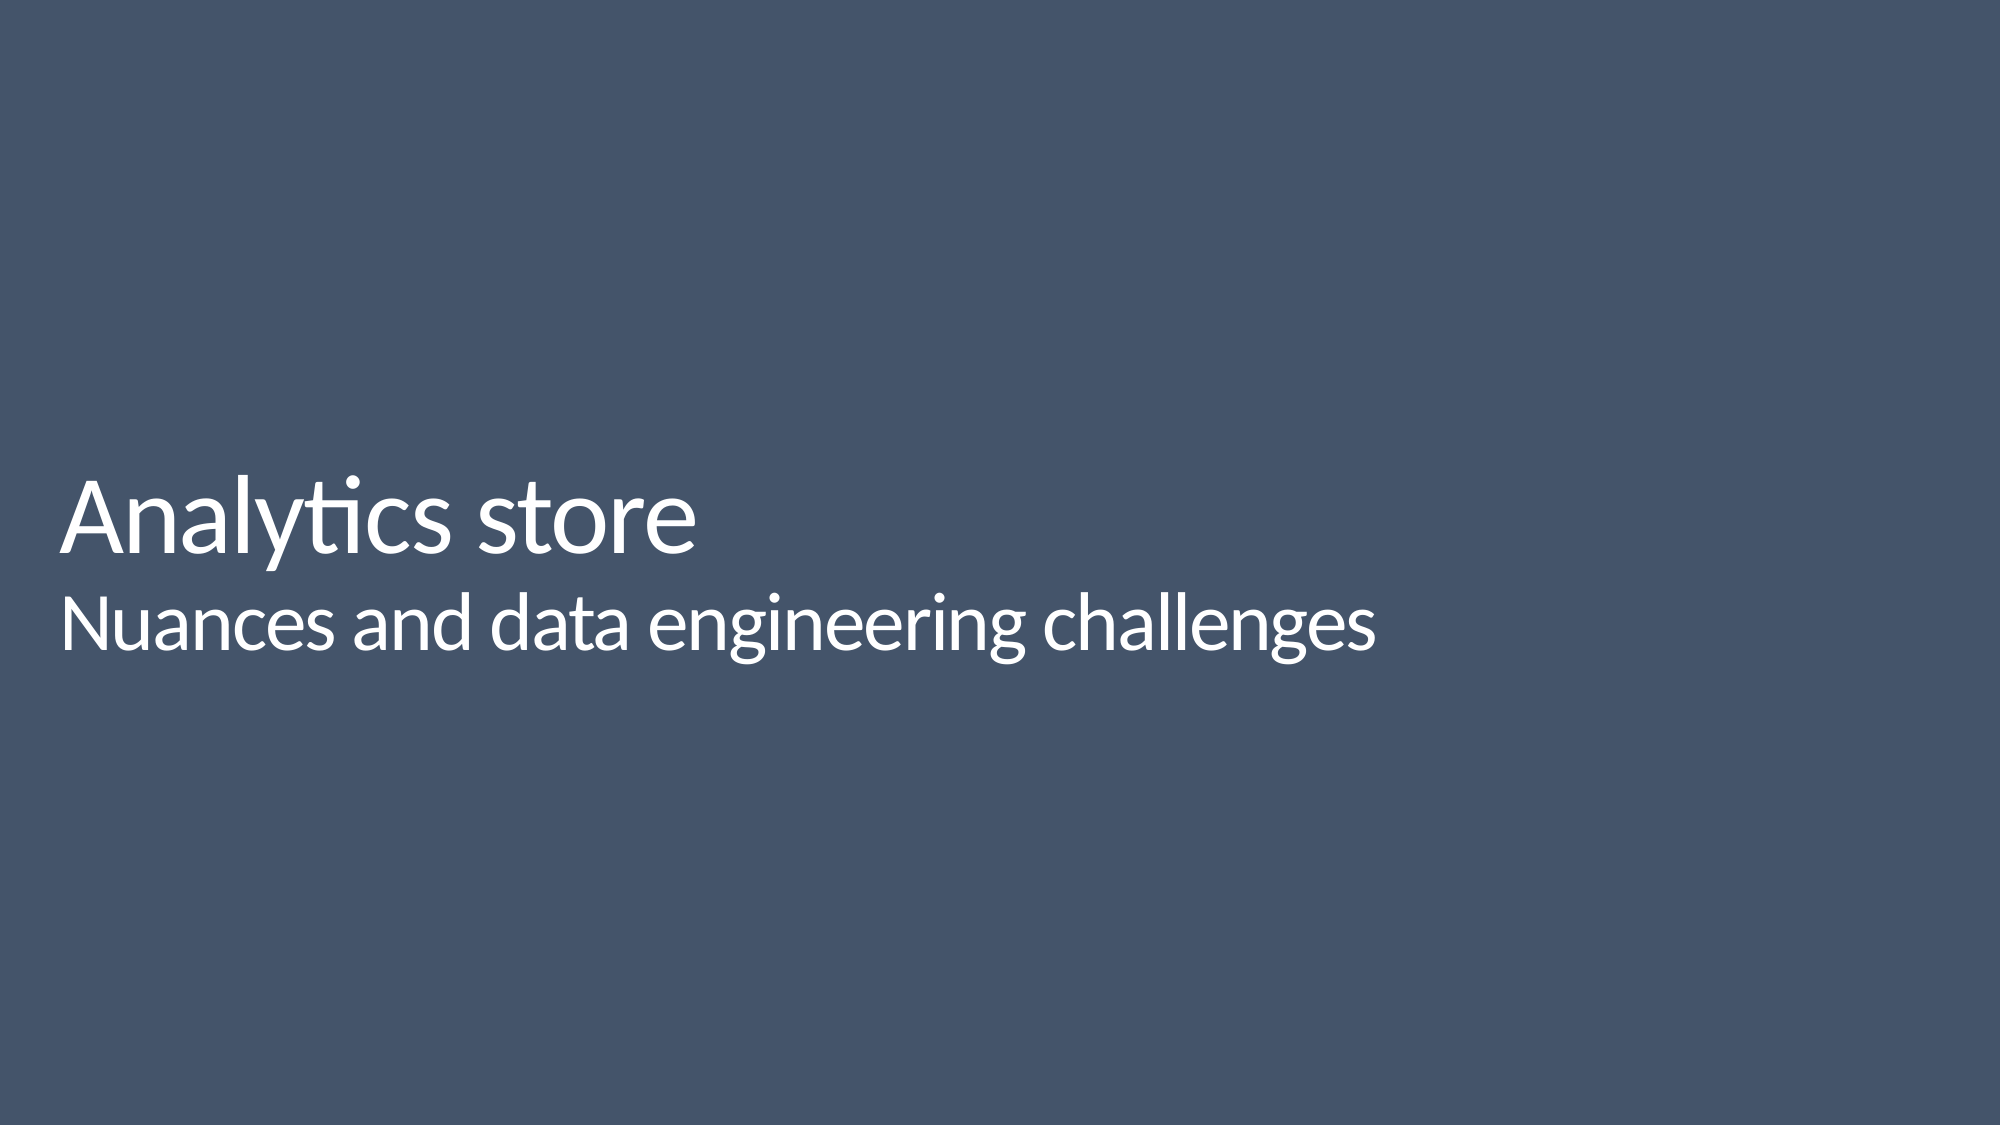

# Analytics store Nuances and data engineering challenges